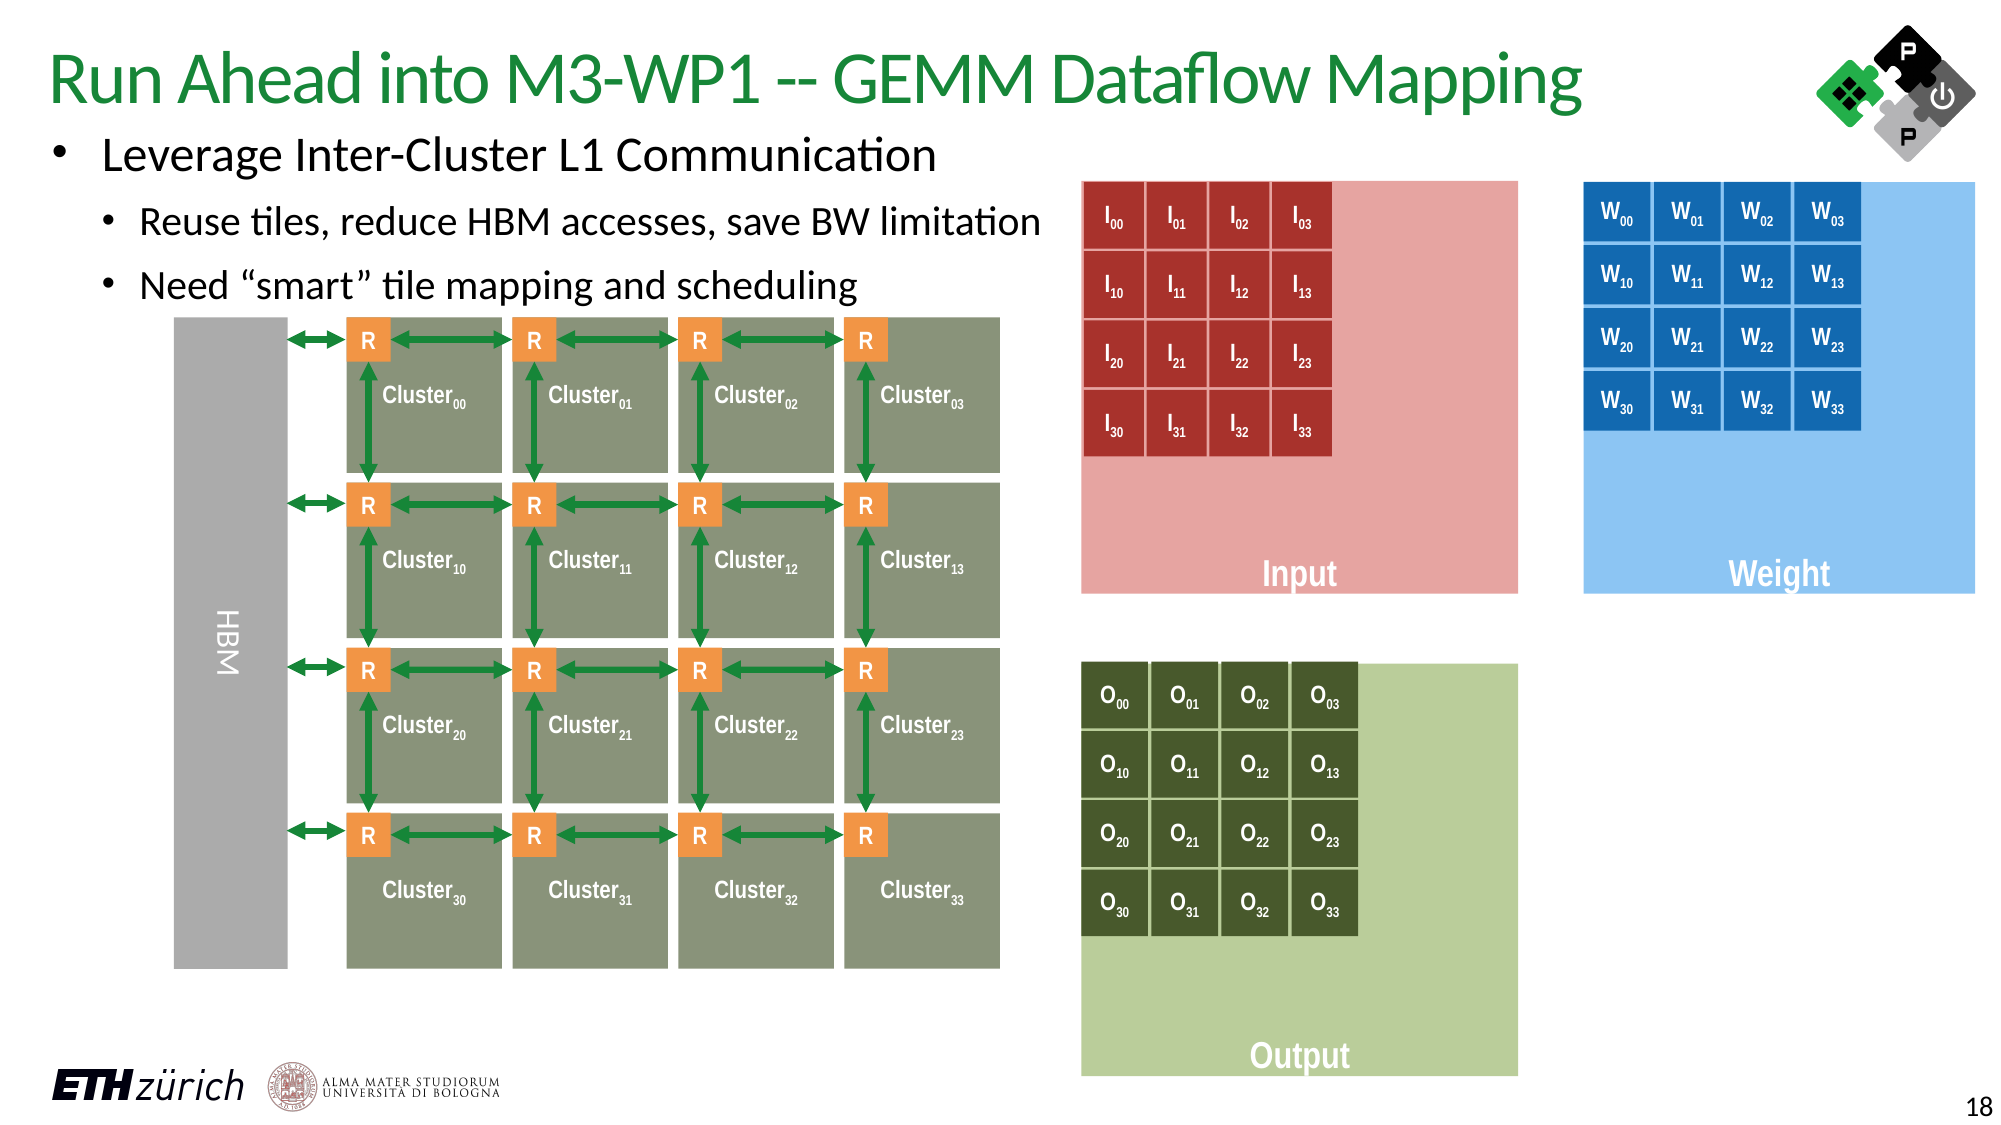

Run Ahead into M3-WP1 -- GEMM Dataflow Mapping
Leverage Inter-Cluster L1 Communication
Reuse tiles, reduce HBM accesses, save BW limitation
Need “smart” tile mapping and scheduling
Input
I00
I02
I01
I03
I10
I12
I11
I13
I20
I22
I21
I23
I30
I32
I31
I33
Weight
W00
W01
W02
W03
W10
W11
W12
W13
W20
W21
W22
W23
W30
W31
W32
W33
Cluster00
Cluster01
Cluster02
Cluster03
Cluster10
Cluster11
Cluster12
Cluster13
Cluster20
Cluster21
Cluster22
Cluster23
Cluster30
Cluster31
Cluster32
Cluster33
R
R
R
R
R
R
R
R
HBM
R
R
R
R
O00
O01
O02
O03
O10
O11
O12
O13
O20
O21
O22
O23
O30
O31
O32
O33
Output
R
R
R
R
18